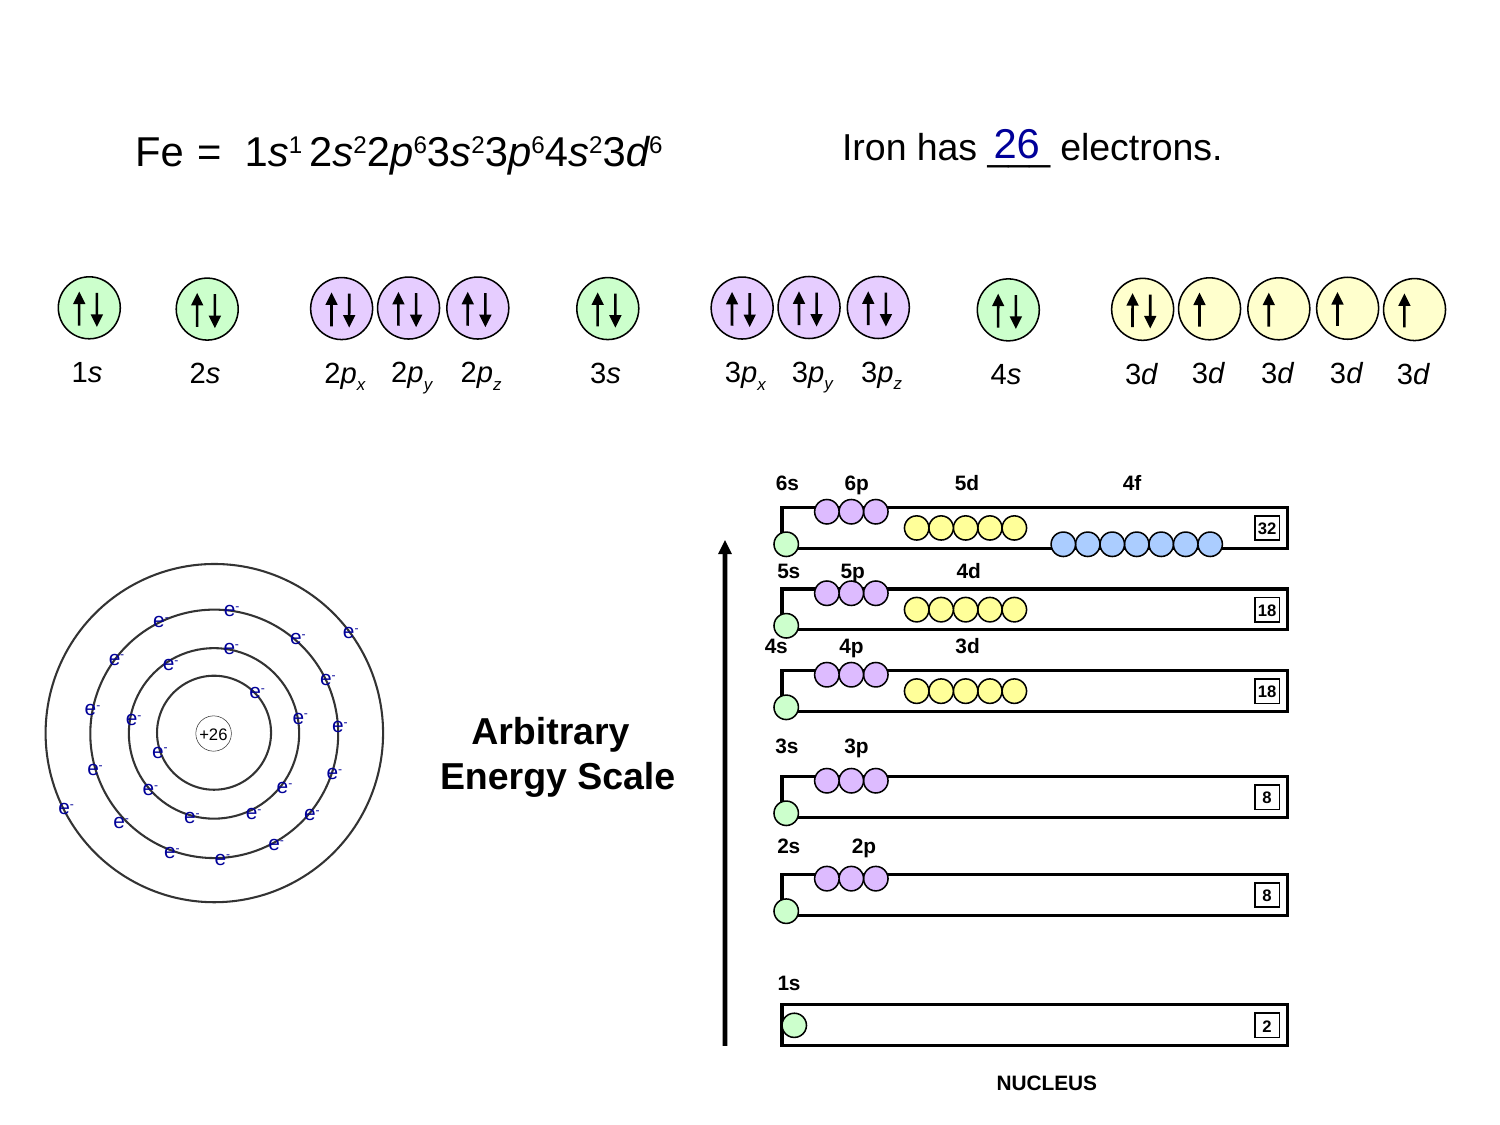

26
Iron has ___ electrons.
=  1s1 2s22p63s23p64s23d6

Fe

3py
3pz
1s
2py
2pz
3px
3d
2px
3s
3d
3d
2s
3d
3d
4s
6s        6p               5d                         4f

32

  5s       5p                4d

18

4s         4p                3d

18

   Arbitrary
Energy Scale
3s        3p

8

2s         2p

8

1s

2
NUCLEUS

e-
e-

e-
e-
e-
e-
e-

e-
e-

e-
e-
e-
e-
+26
e-
e-
e-
e-
e-
e-
e-
e-
e-
e-
e-
e-
e-